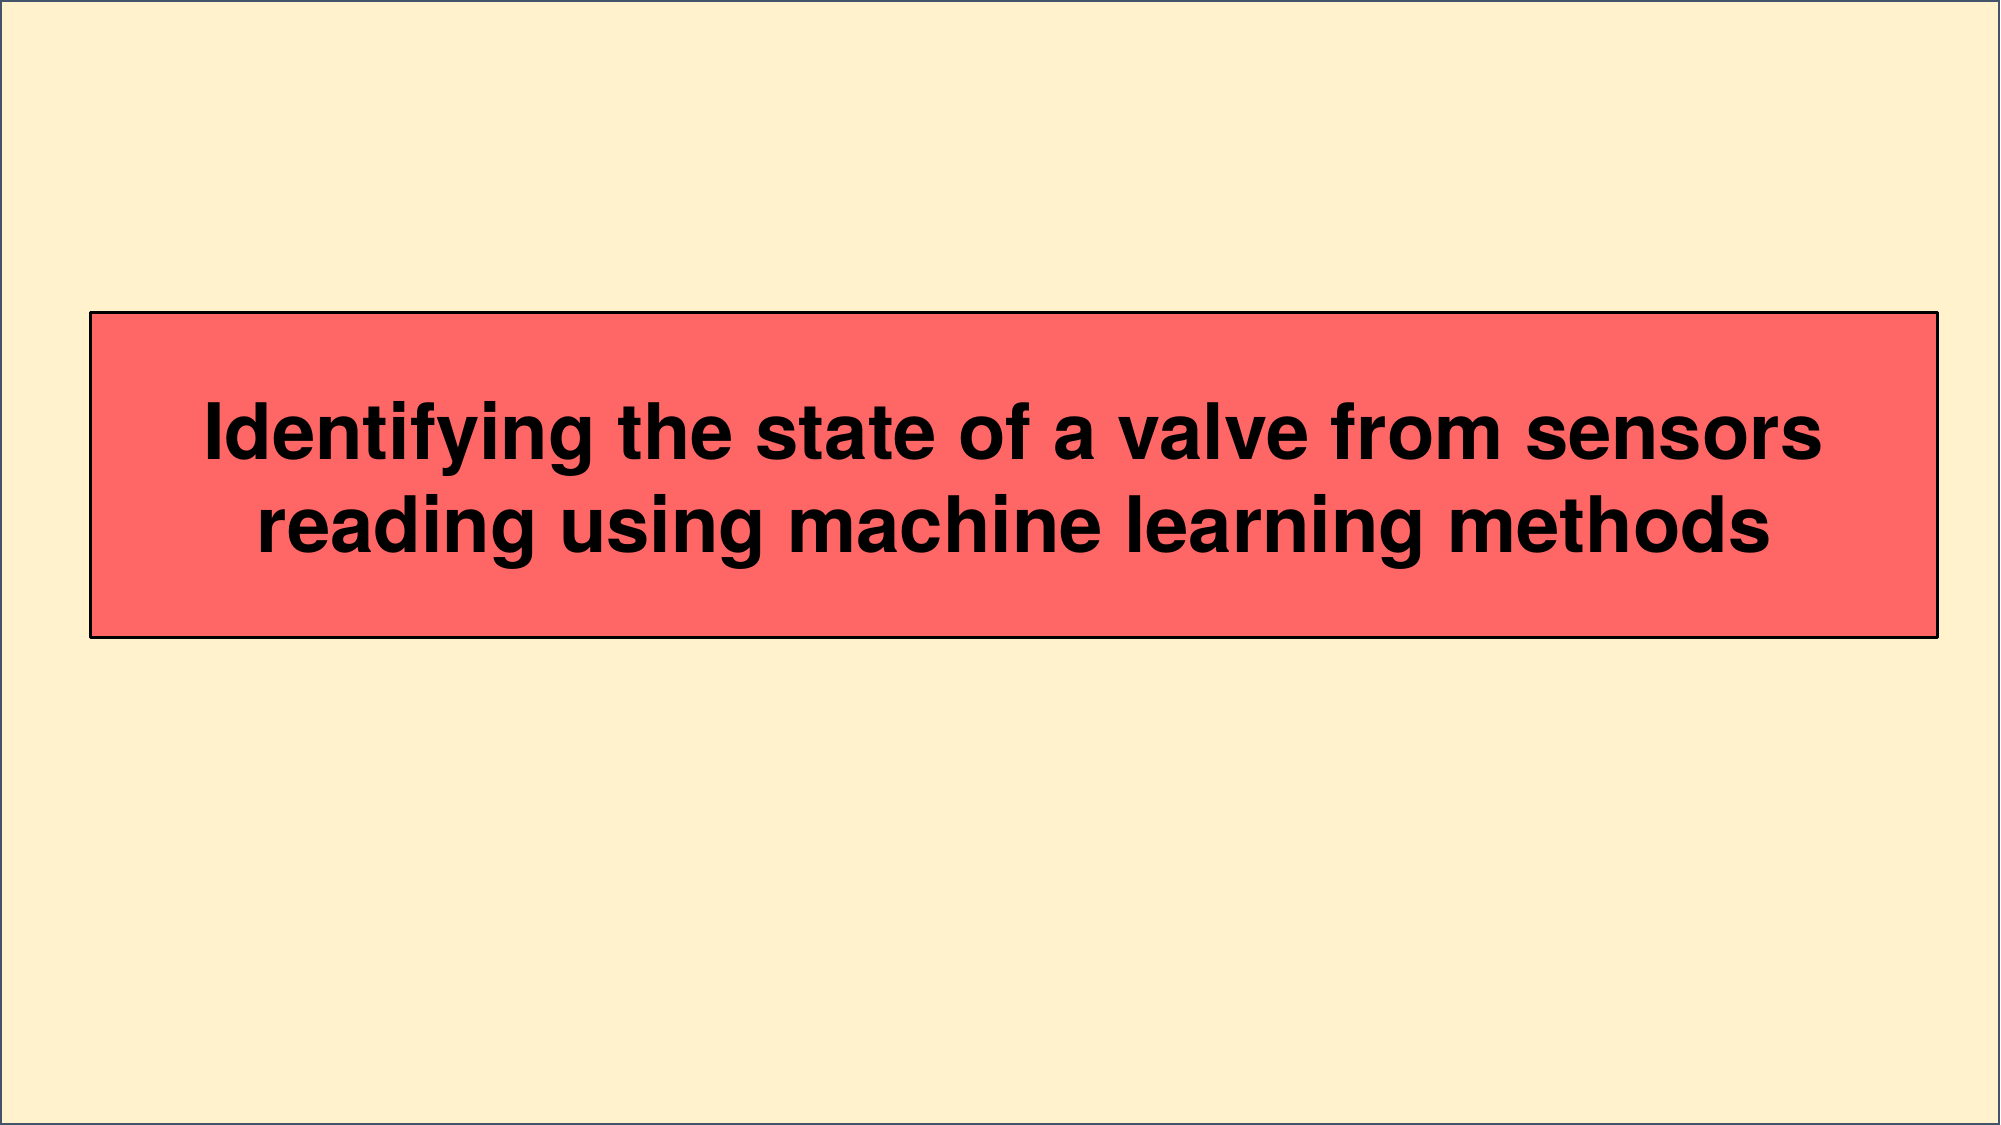

Identifying the state of a valve from sensors reading using machine learning methods